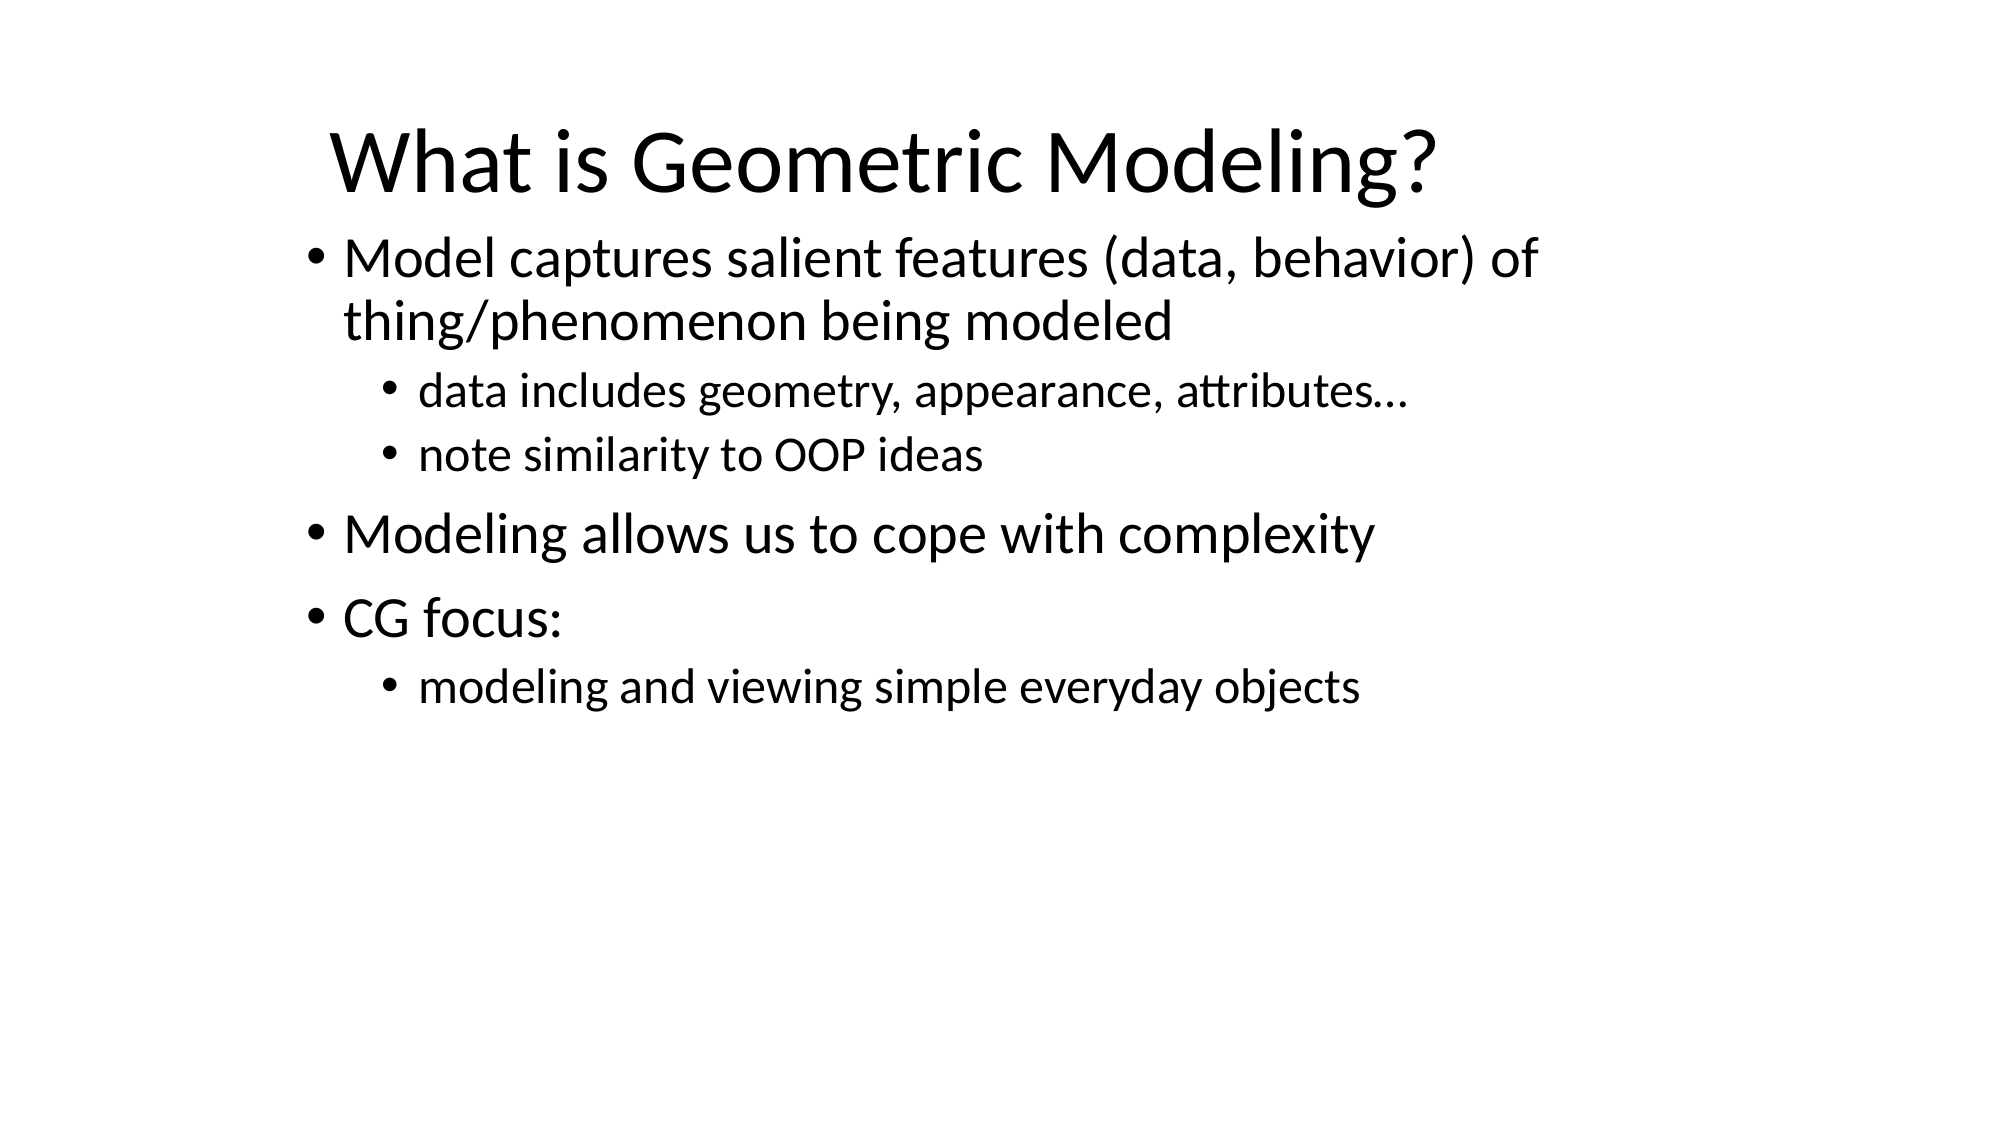

# What is Geometric Modeling?
Model captures salient features (data, behavior) of thing/phenomenon being modeled
data includes geometry, appearance, attributes…
note similarity to OOP ideas
Modeling allows us to cope with complexity
CG focus:
modeling and viewing simple everyday objects